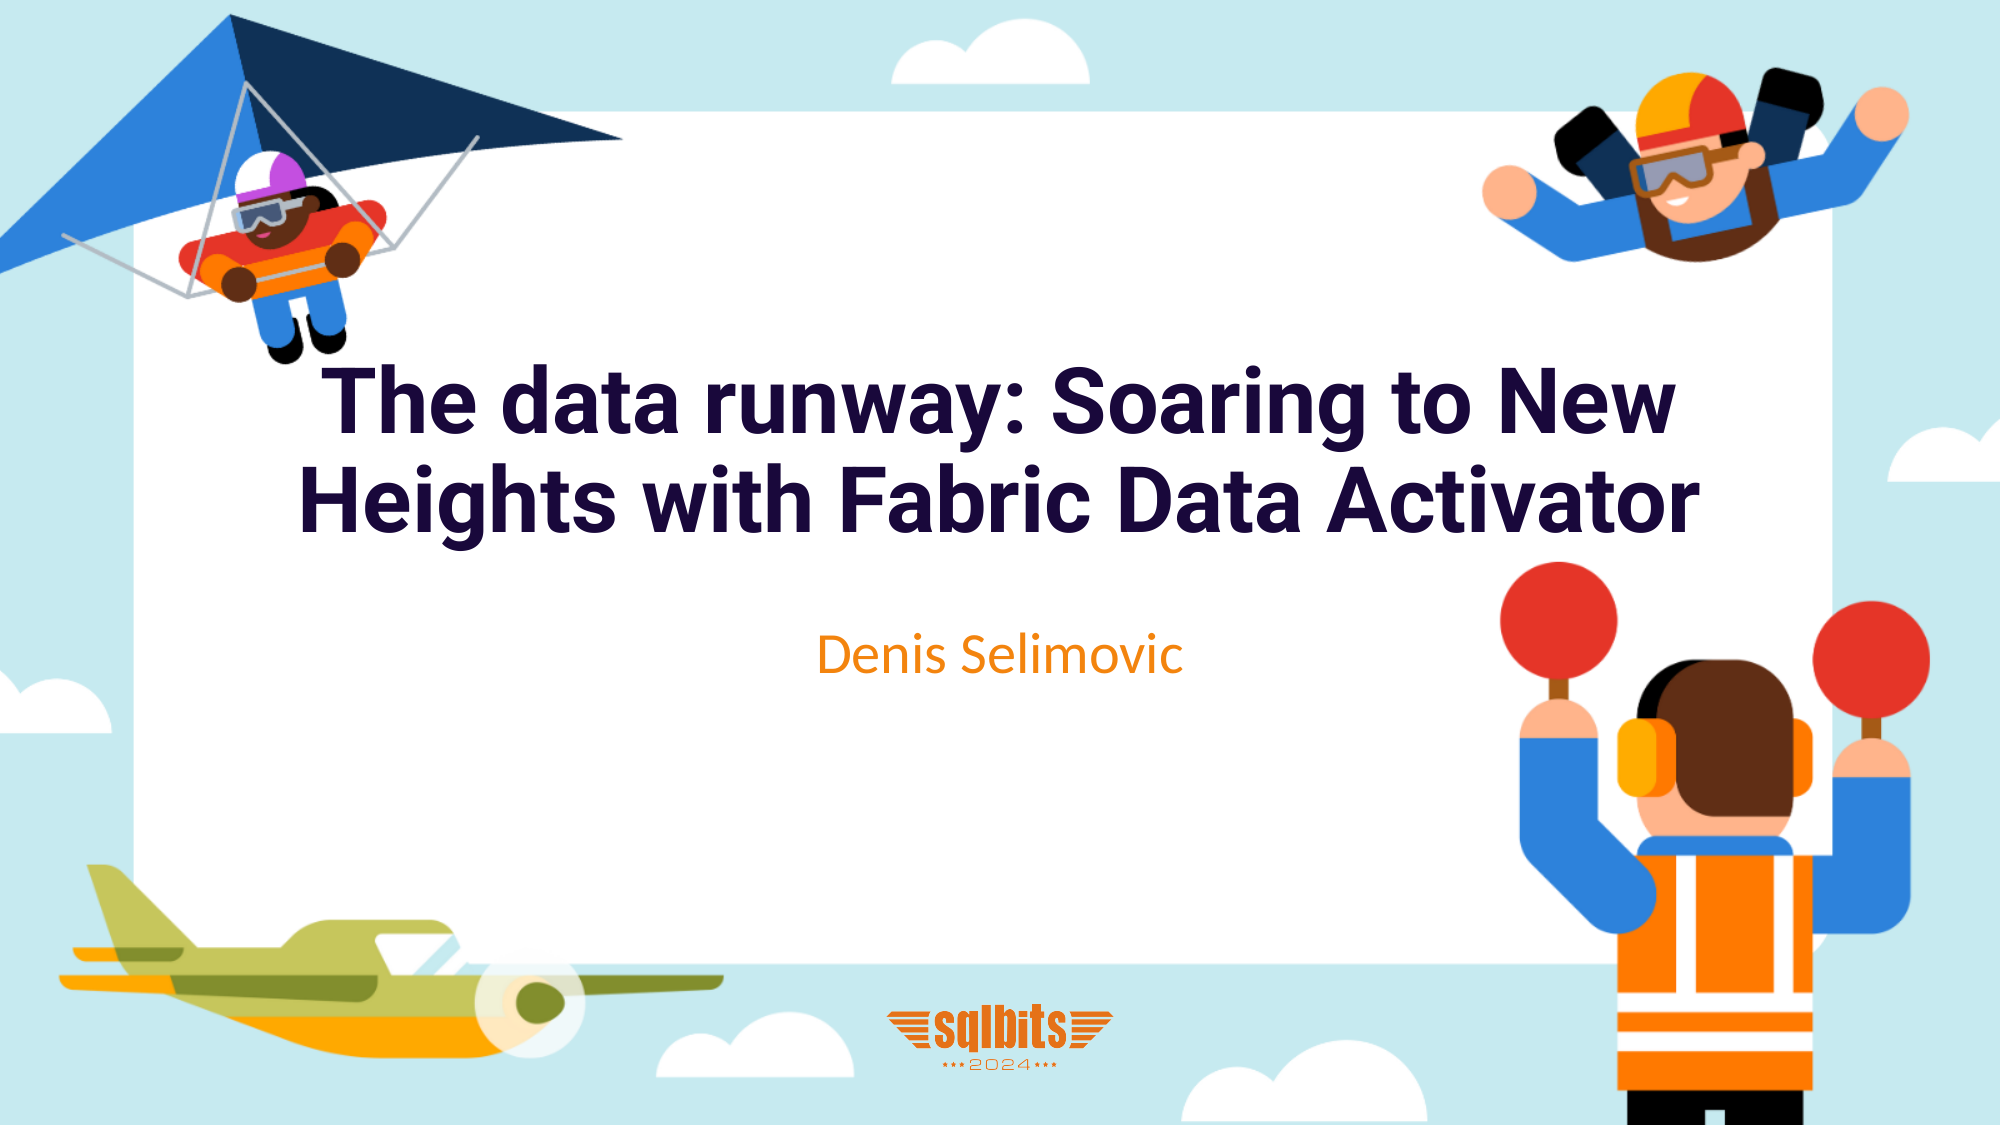

# The data runway: Soaring to New Heights with Fabric Data Activator
Denis Selimovic